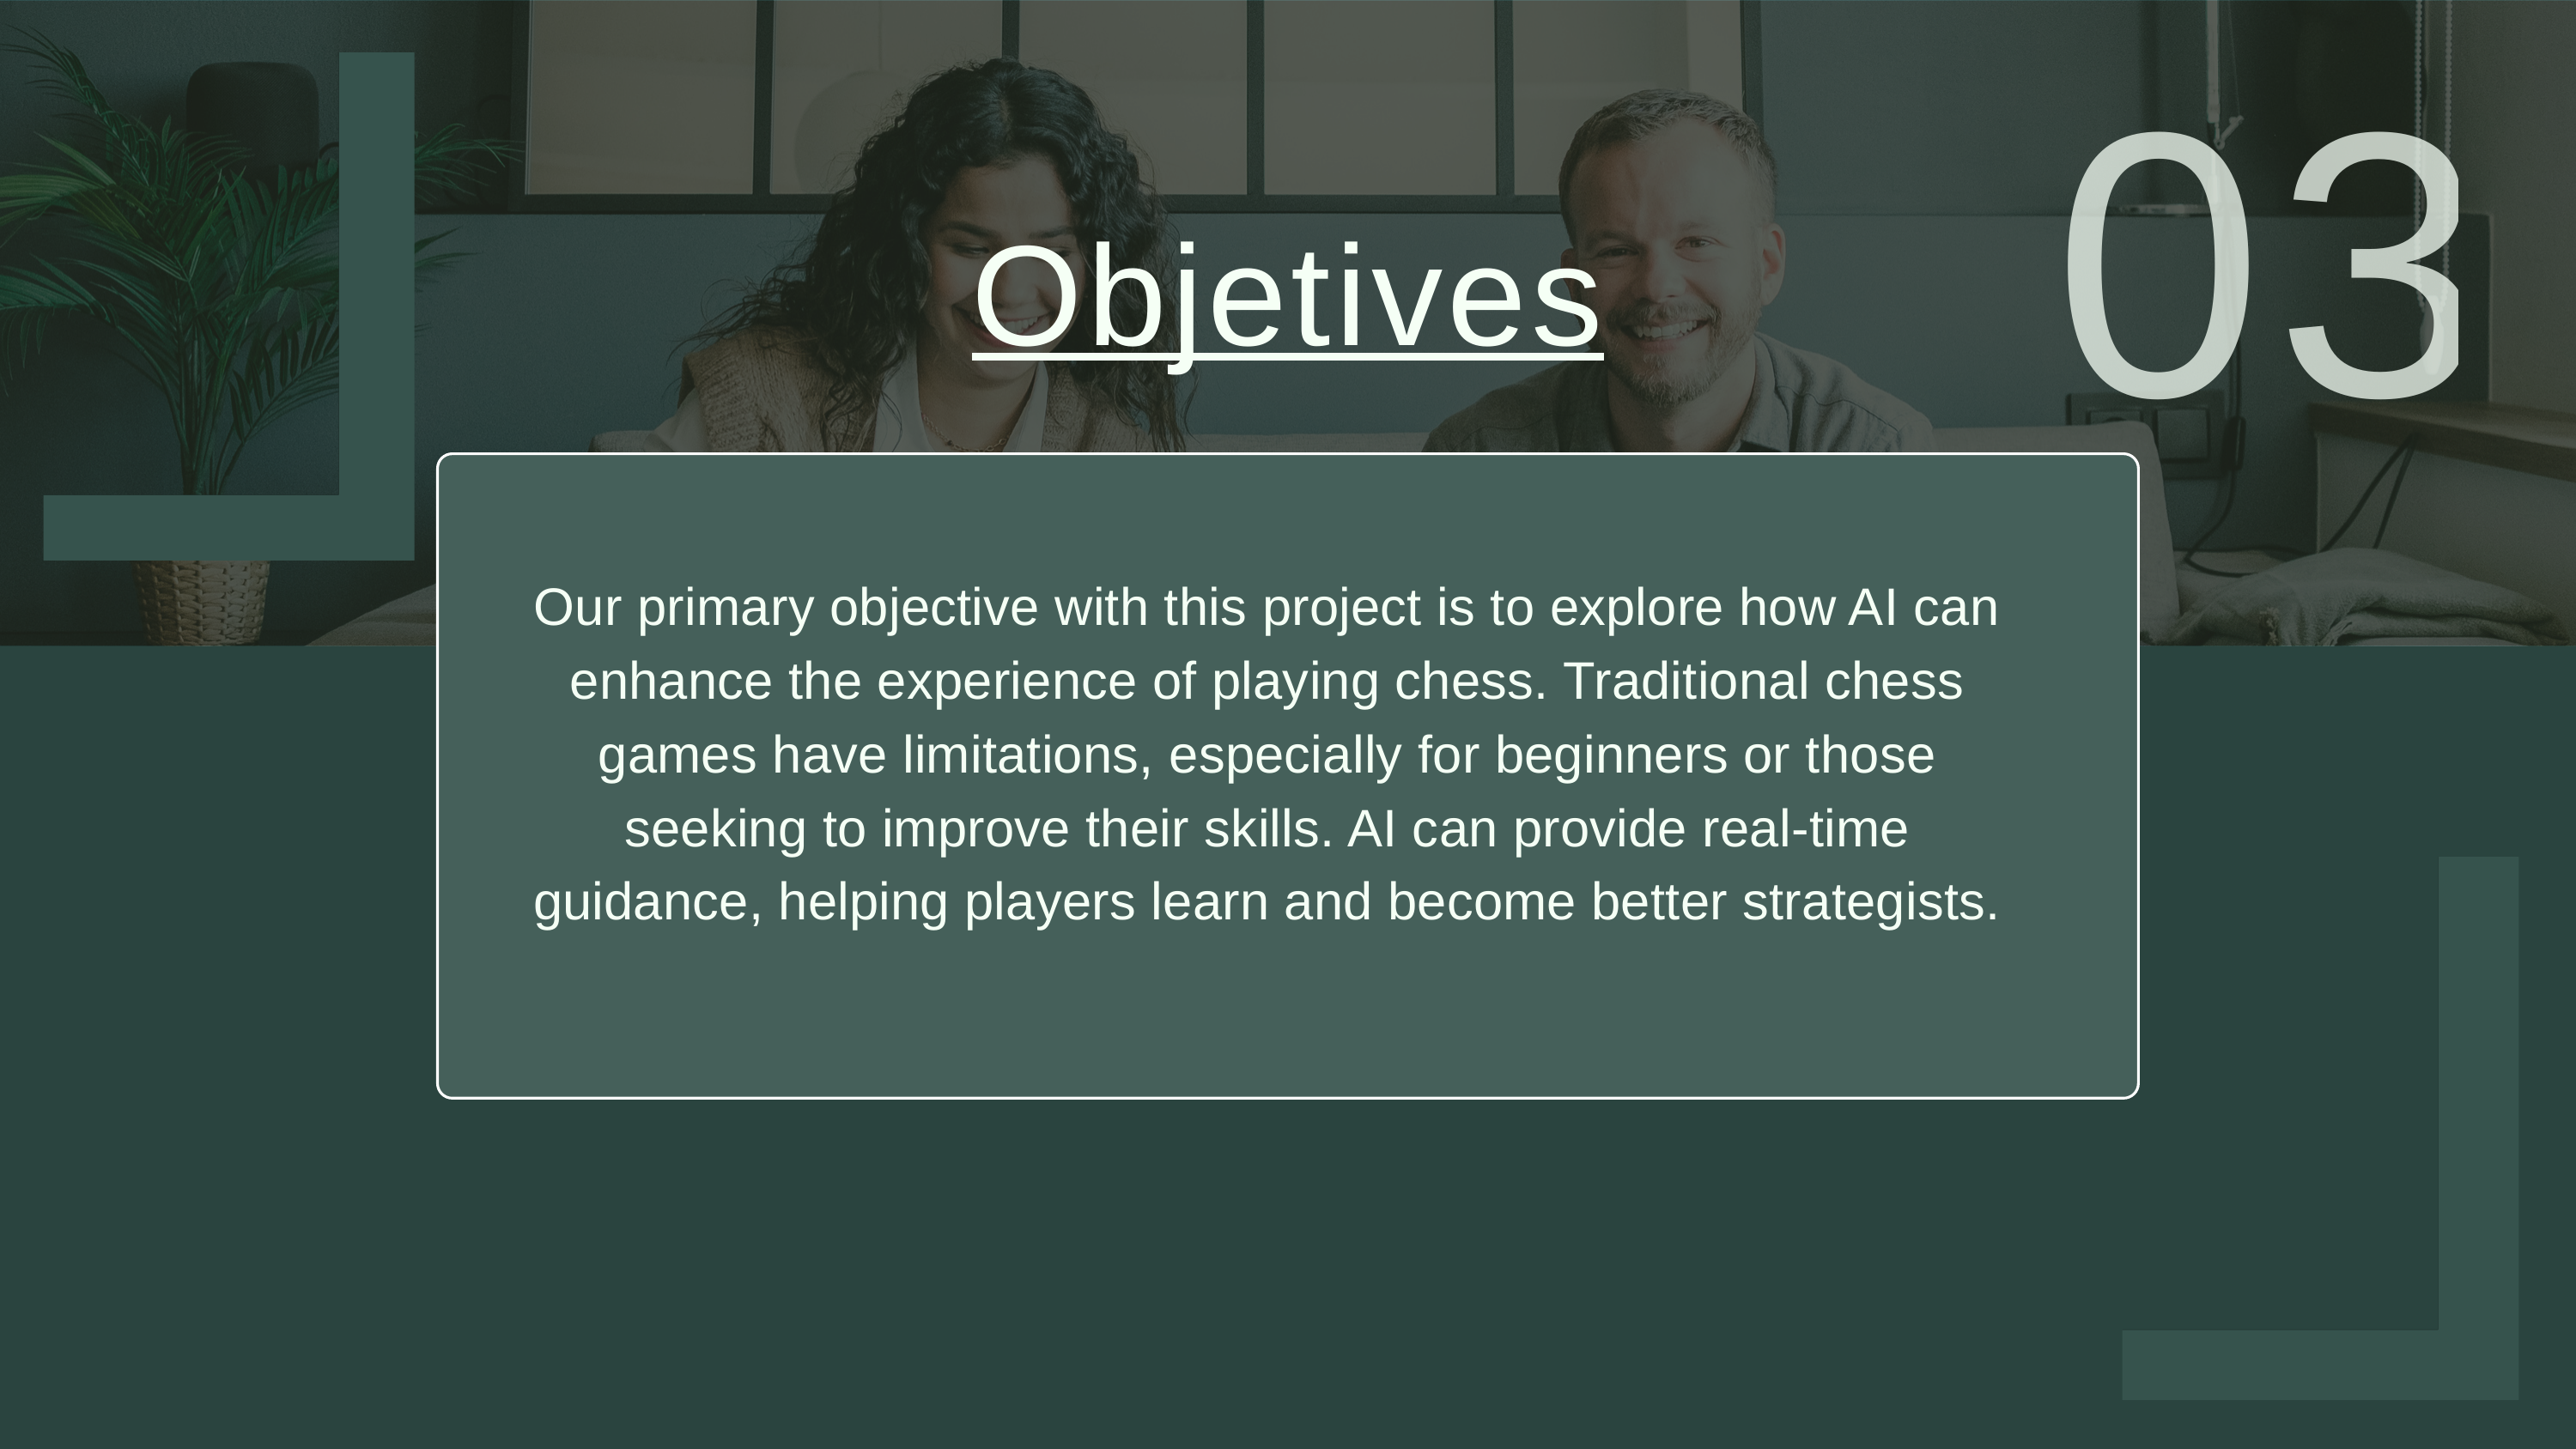

03

Objetives

Our primary objective with this project is to explore how AI can enhance the experience of playing chess. Traditional chess games have limitations, especially for beginners or those seeking to improve their skills. AI can provide real-time guidance, helping players learn and become better strategists.